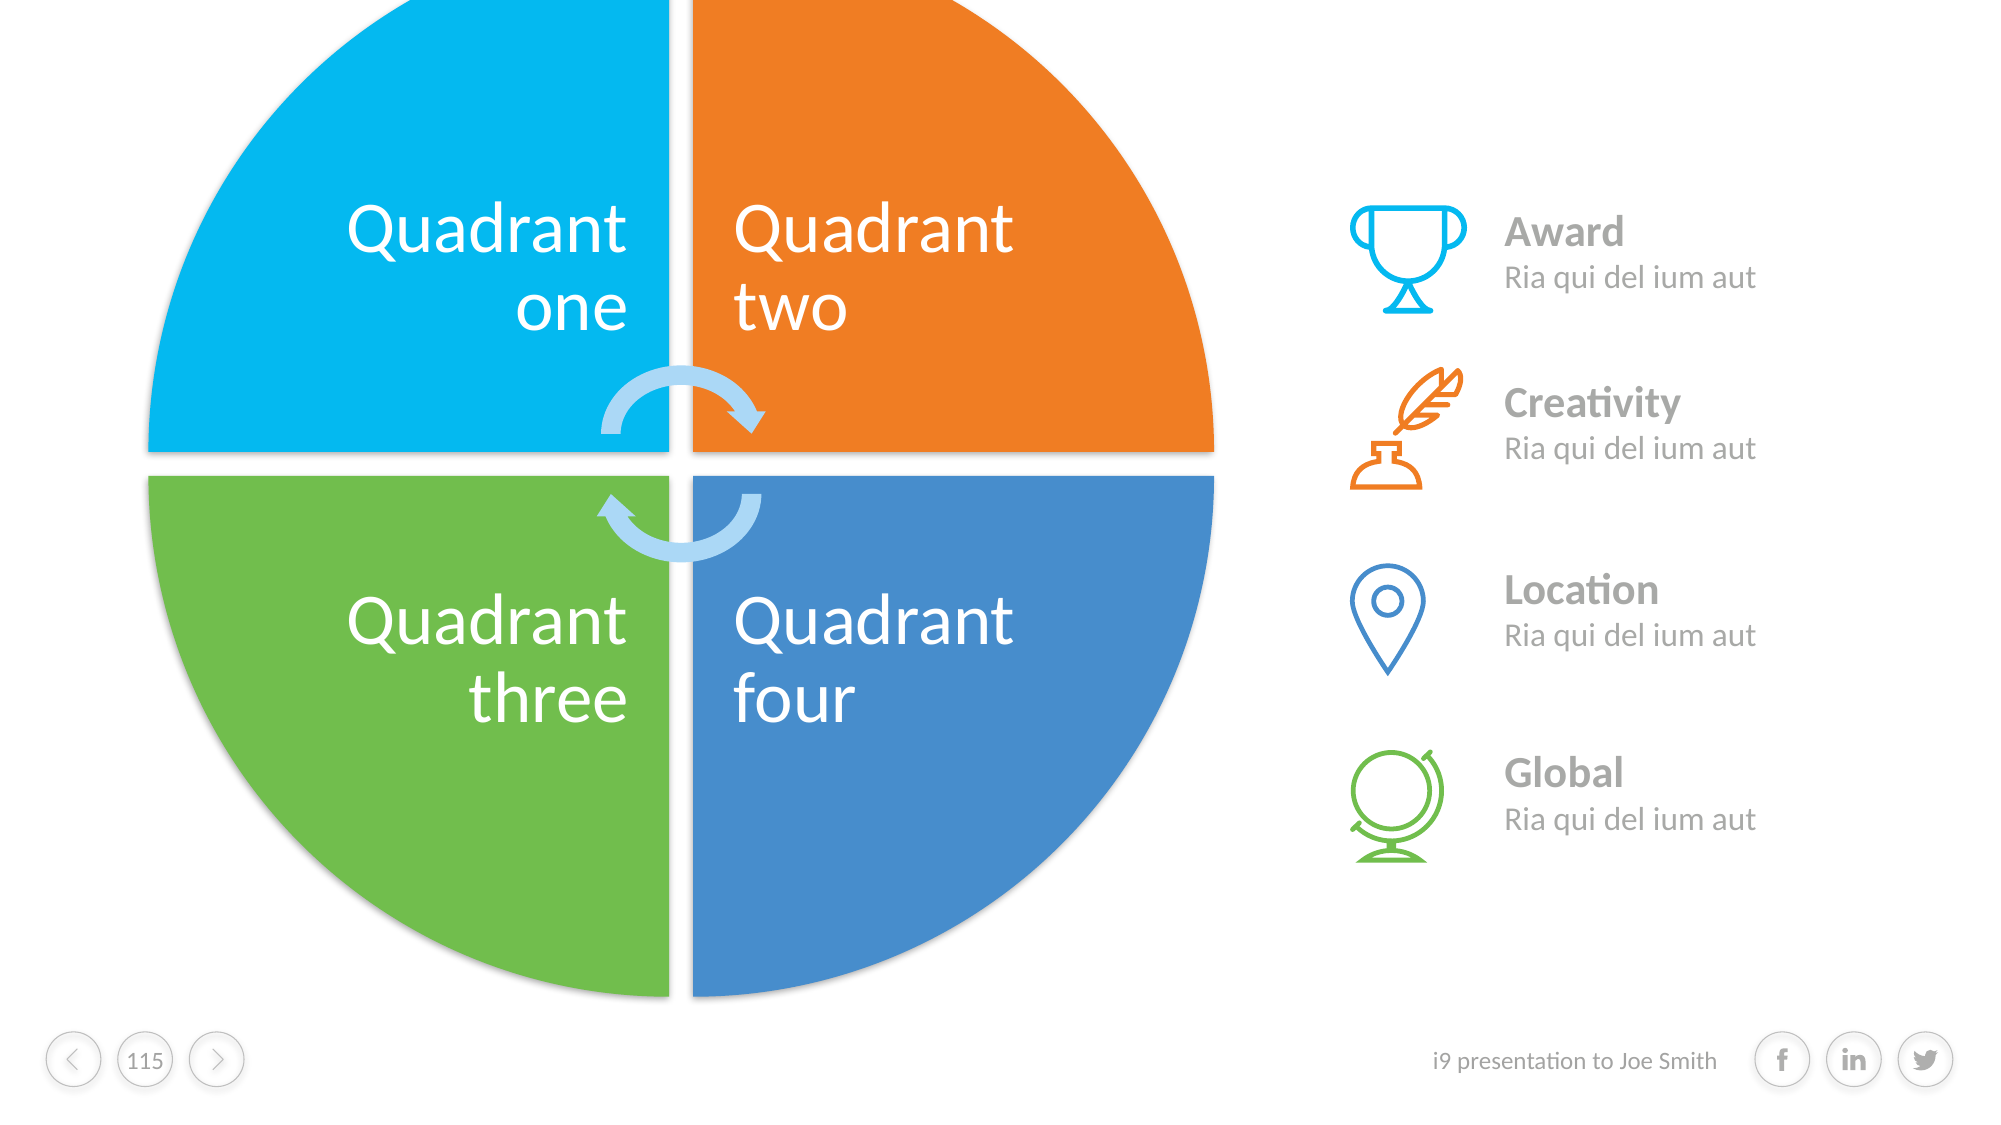

Quadrant one
Quadrant two
Quadrant four
Quadrant three
Award
Ria qui del ium aut

Creativity
Ria qui del ium aut

Location
Ria qui del ium aut

Global
Ria qui del ium aut